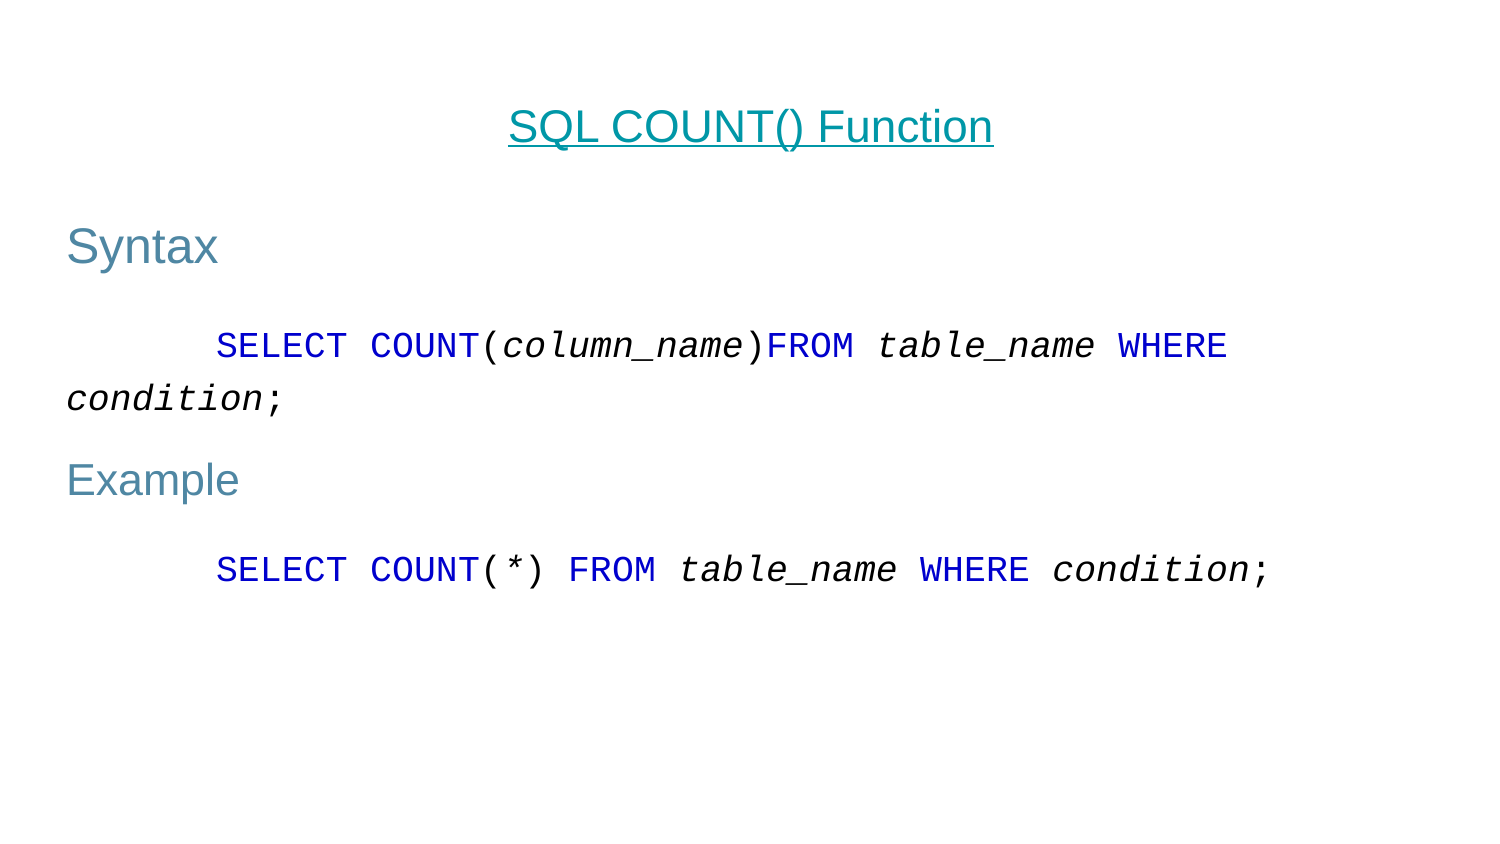

# SQL COUNT() Function
Syntax
	SELECT COUNT(column_name)FROM table_name WHERE condition;
Example
	SELECT COUNT(*) FROM table_name WHERE condition;